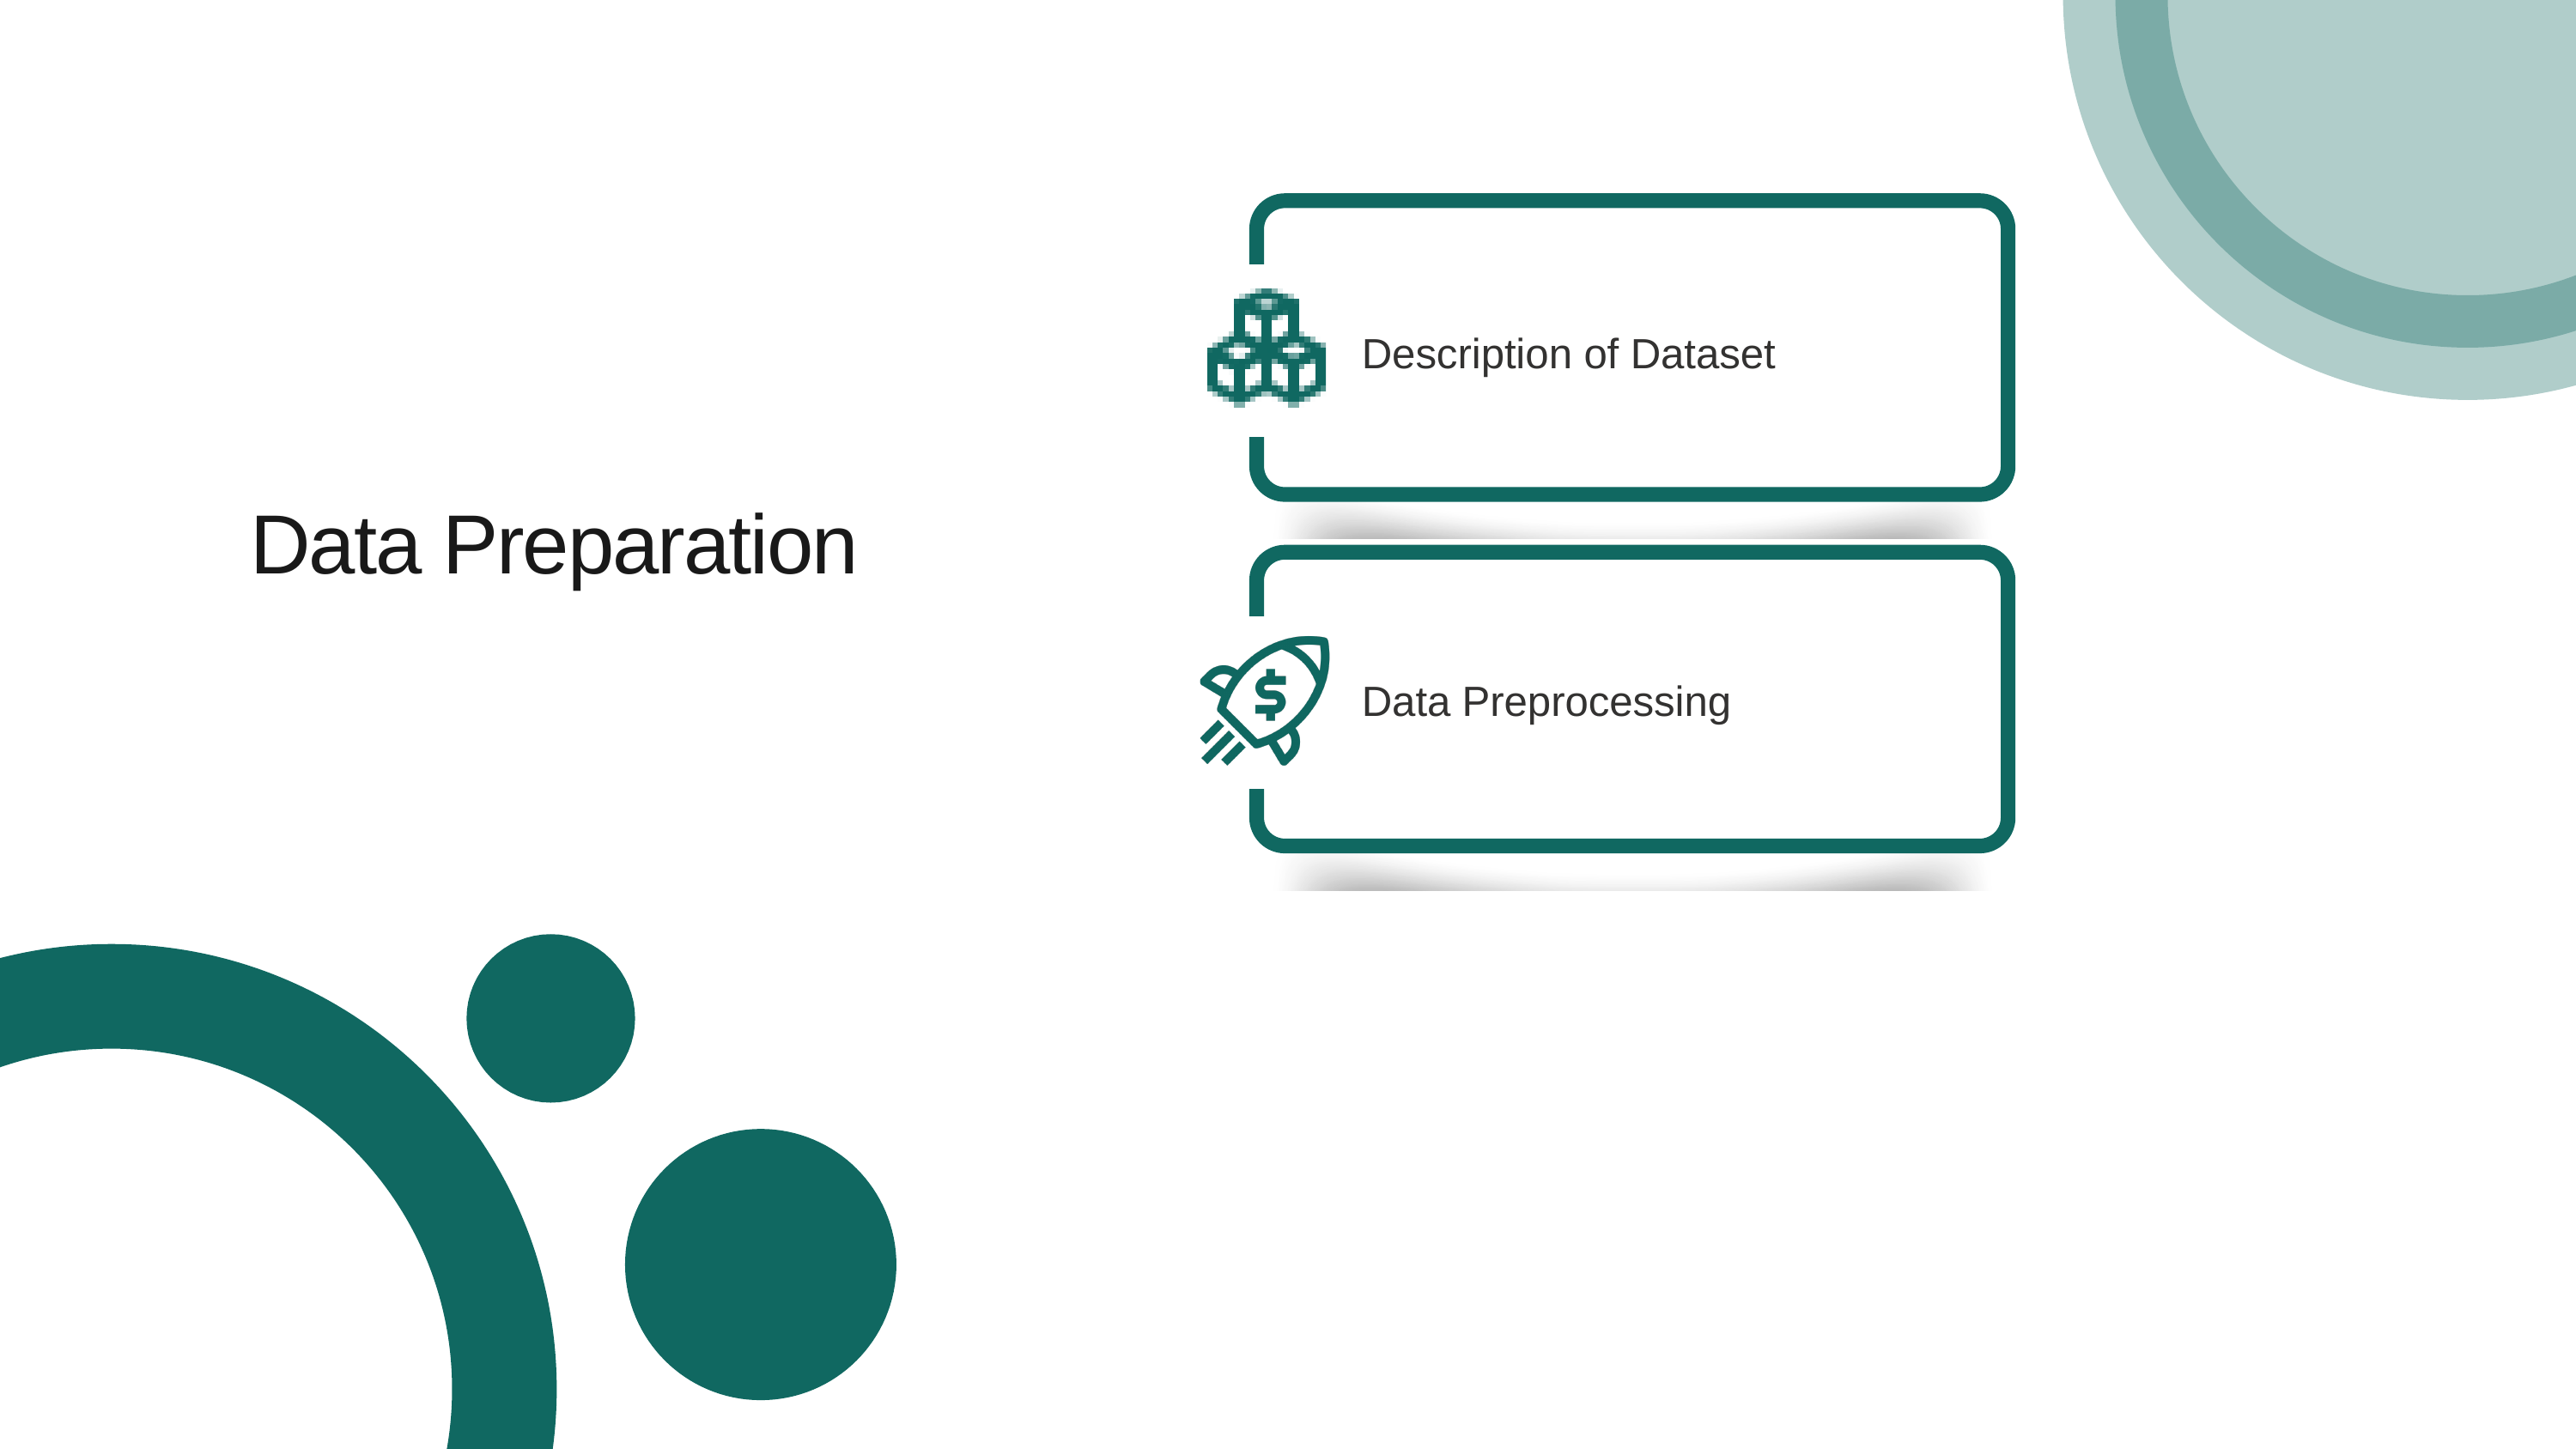

Description of Dataset
Data Preparation

Data Preprocessing